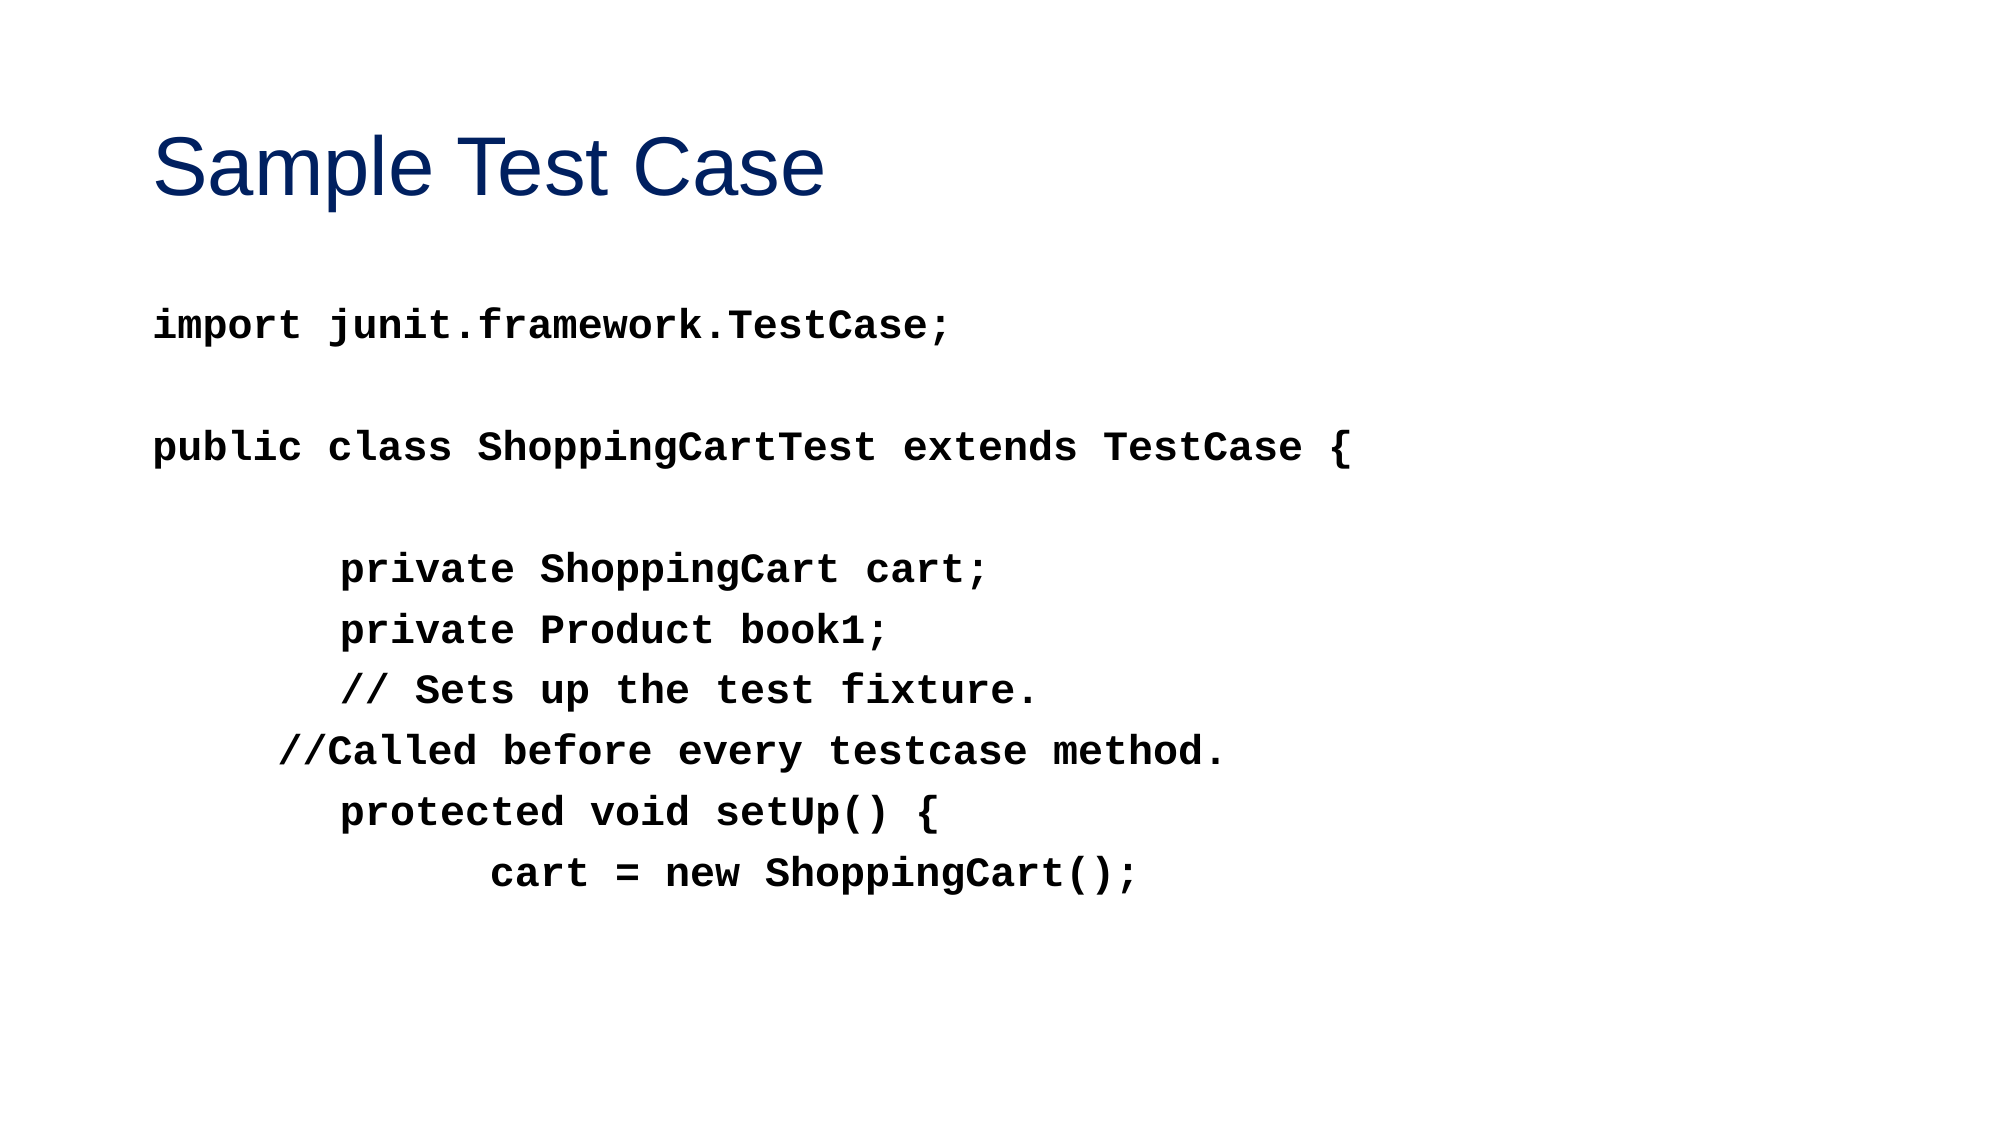

# Sample Test Case
import junit.framework.TestCase;

public class ShoppingCartTest extends TestCase {

    	private ShoppingCart cart;
    	private Product book1;
		// Sets up the test fixture.
     //Called before every testcase method.
		protected void setUp() {
			cart = new ShoppingCart();